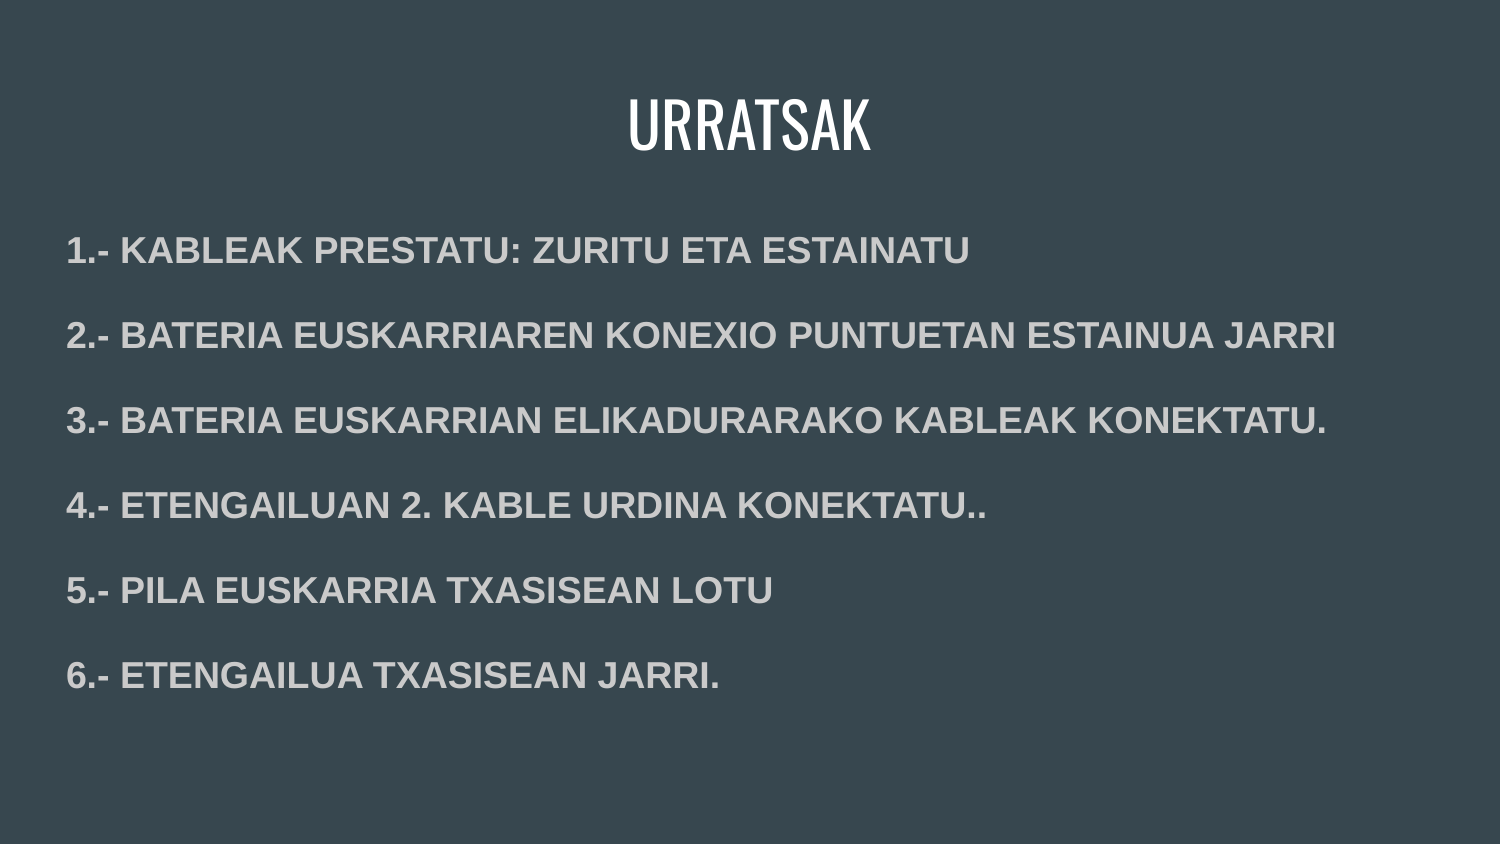

# URRATSAK
1.- KABLEAK PRESTATU: ZURITU ETA ESTAINATU
2.- BATERIA EUSKARRIAREN KONEXIO PUNTUETAN ESTAINUA JARRI
3.- BATERIA EUSKARRIAN ELIKADURARAKO KABLEAK KONEKTATU.
4.- ETENGAILUAN 2. KABLE URDINA KONEKTATU..
5.- PILA EUSKARRIA TXASISEAN LOTU
6.- ETENGAILUA TXASISEAN JARRI.